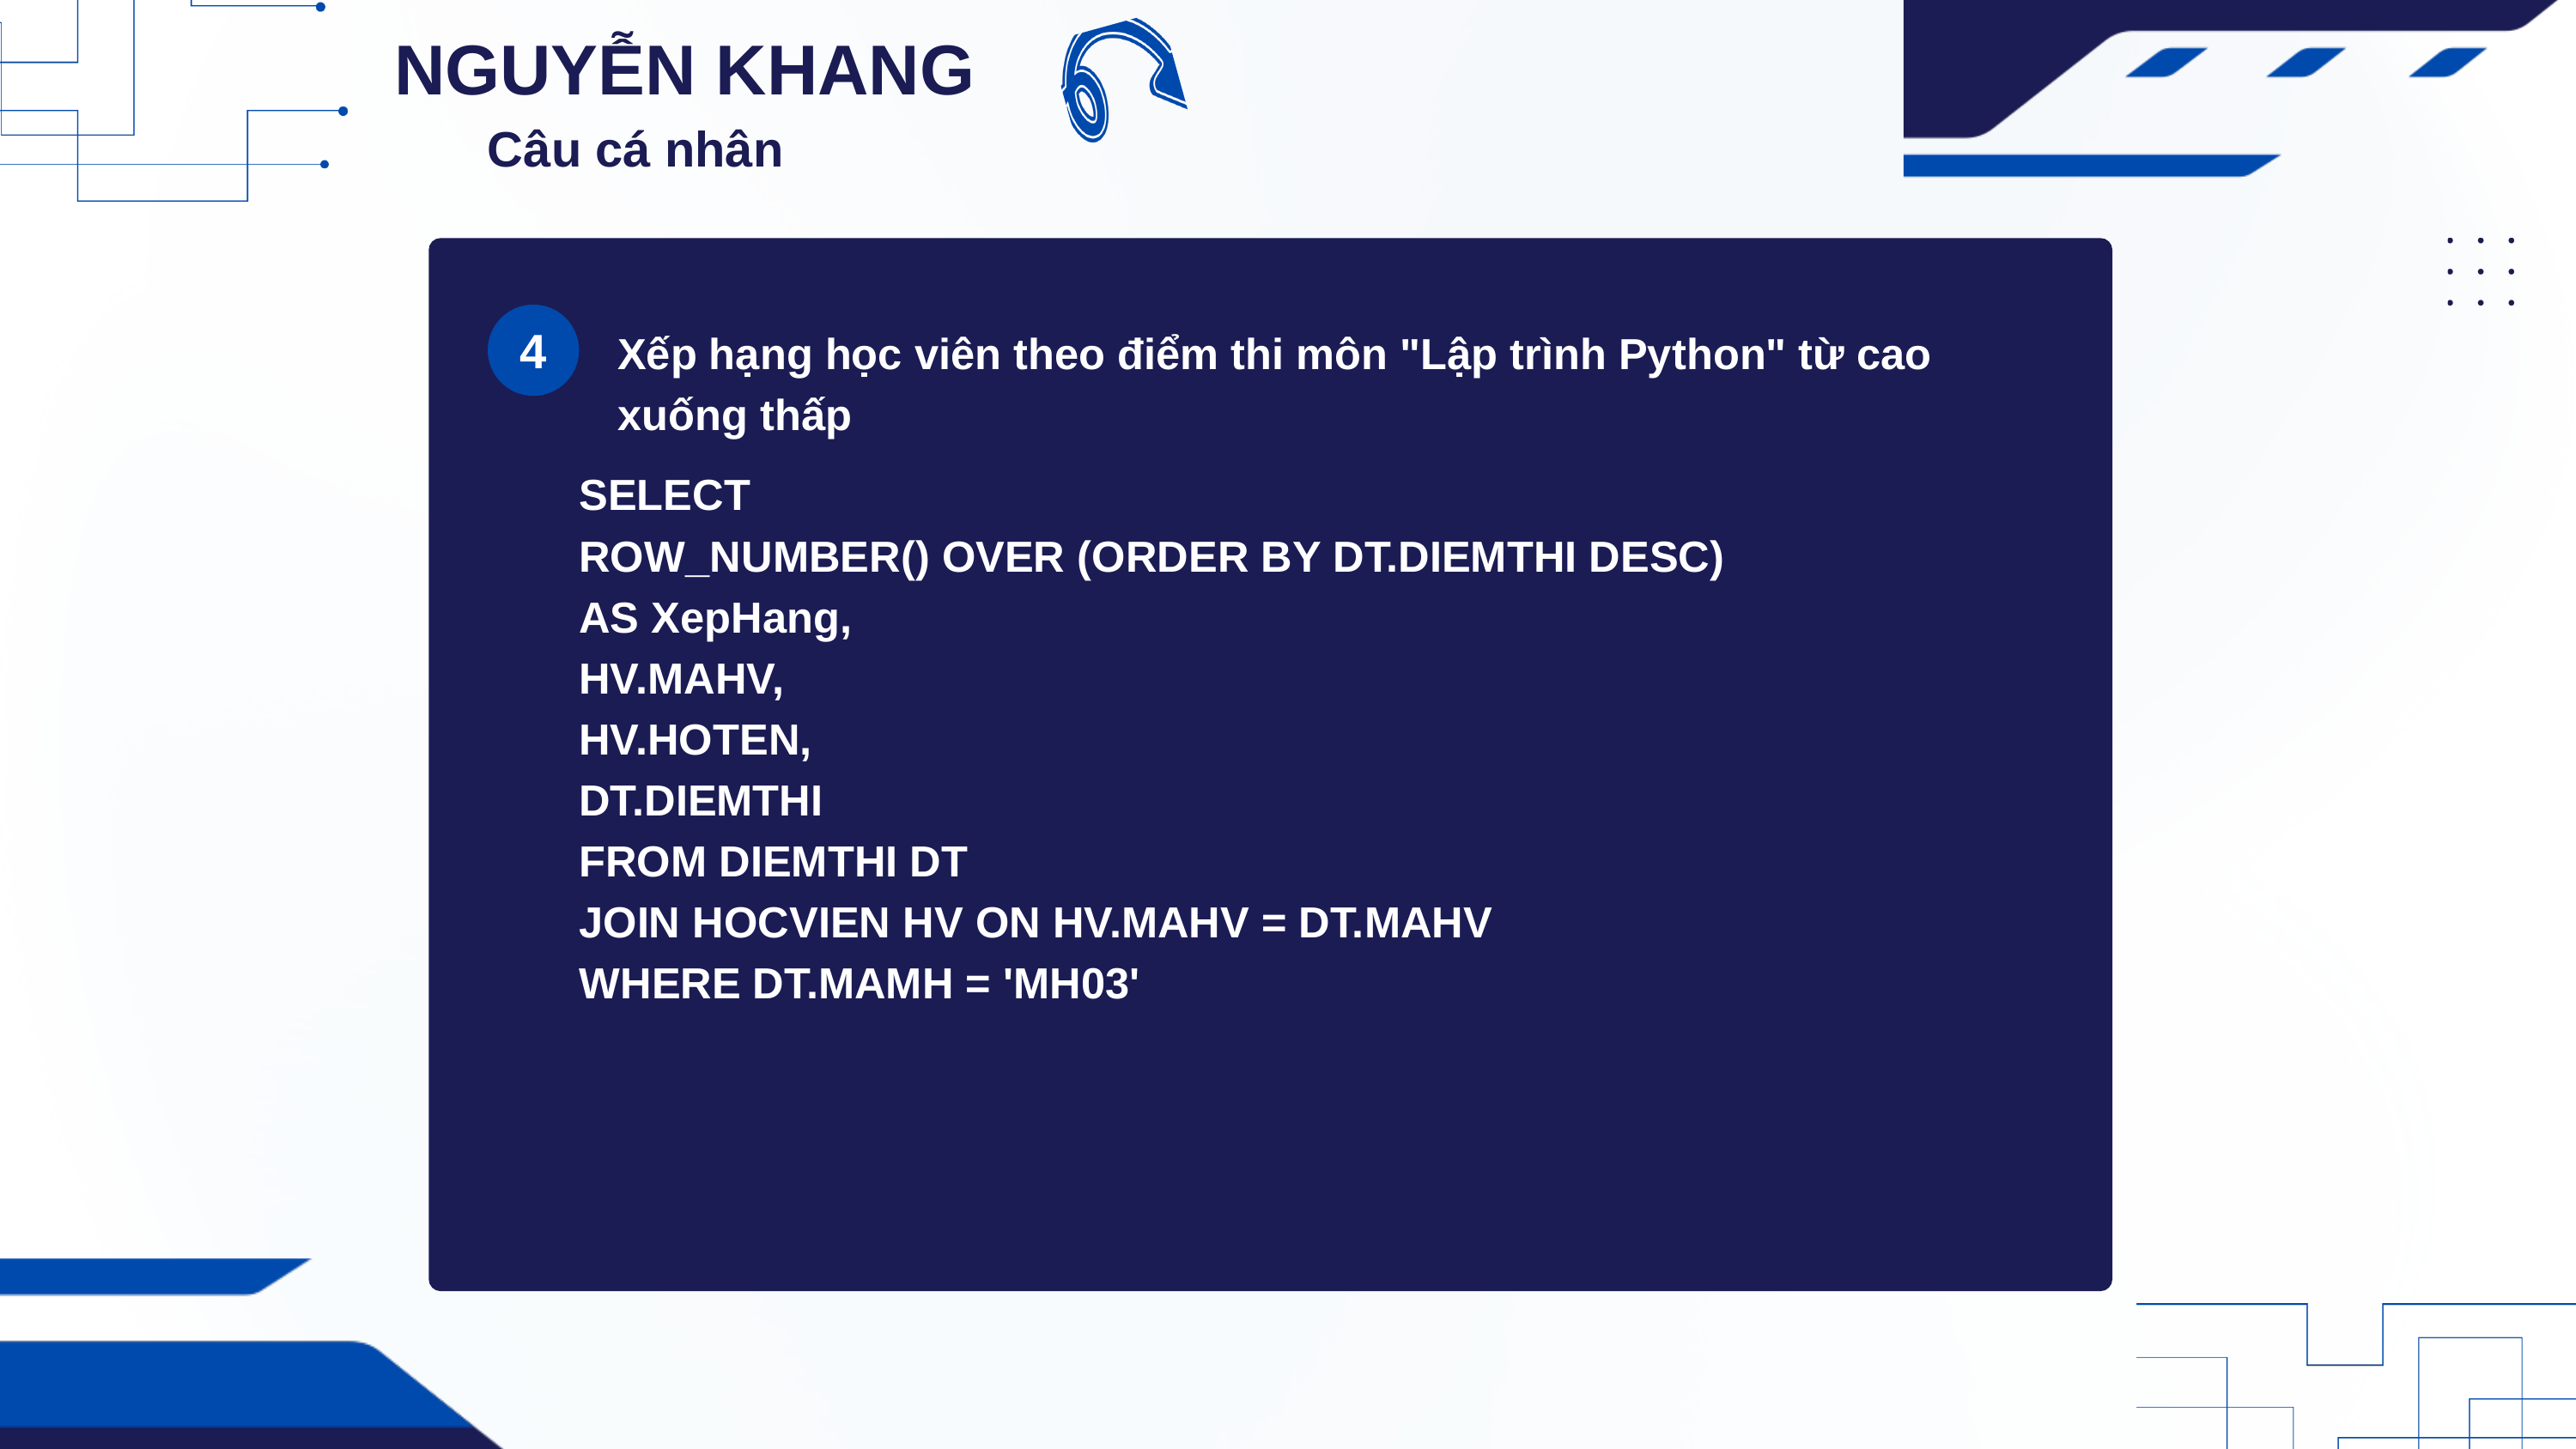

NGUYỄN KHANG

Câu cá nhân

4
Xếp hạng học viên theo điểm thi môn "Lập trình Python" từ cao xuống thấp
SELECT
ROW_NUMBER() OVER (ORDER BY DT.DIEMTHI DESC) AS XepHang,
HV.MAHV,
HV.HOTEN,
DT.DIEMTHI
FROM DIEMTHI DT
JOIN HOCVIEN HV ON HV.MAHV = DT.MAHV
WHERE DT.MAMH = 'MH03'